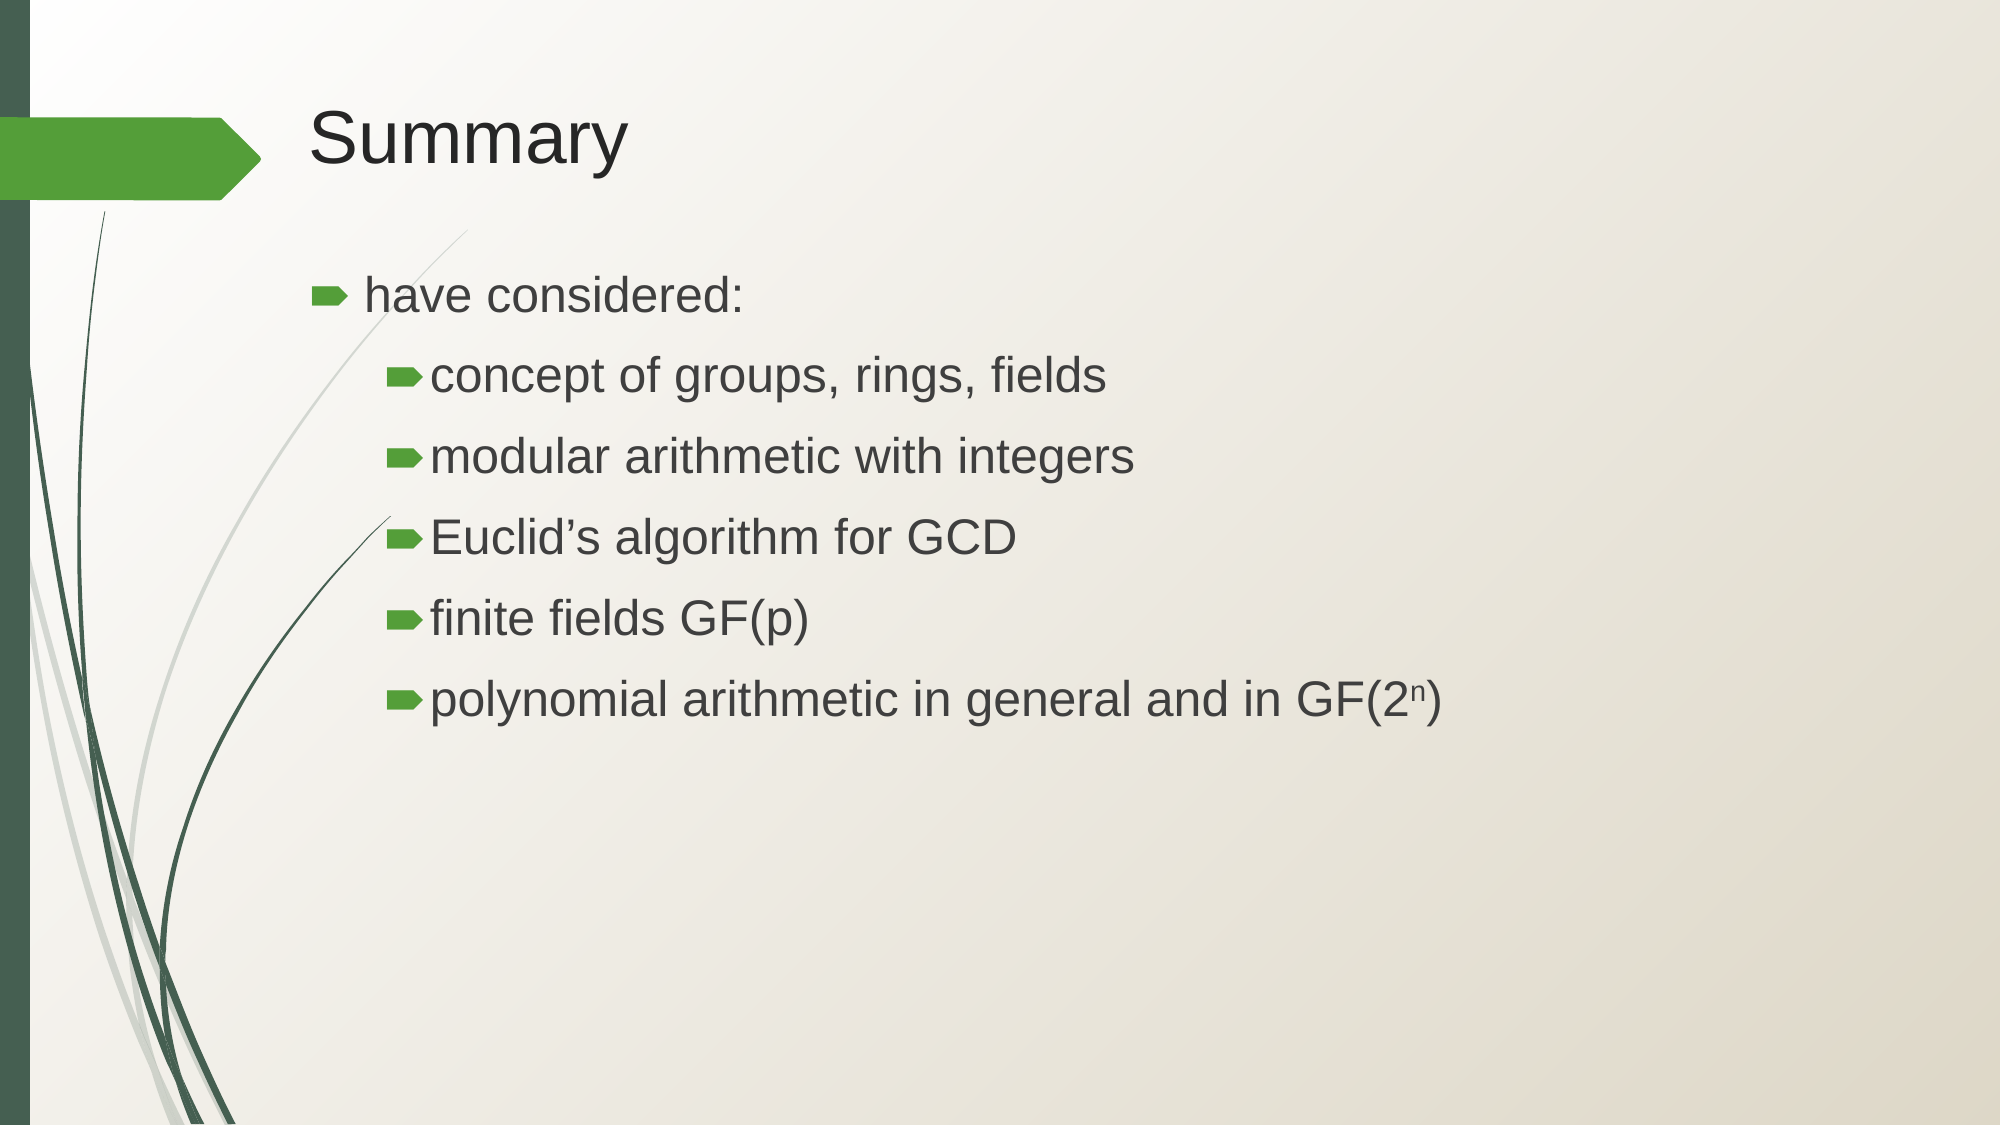

# Summary
have considered:
concept of groups, rings, fields
modular arithmetic with integers
Euclid’s algorithm for GCD
finite fields GF(p)
polynomial arithmetic in general and in GF(2n)